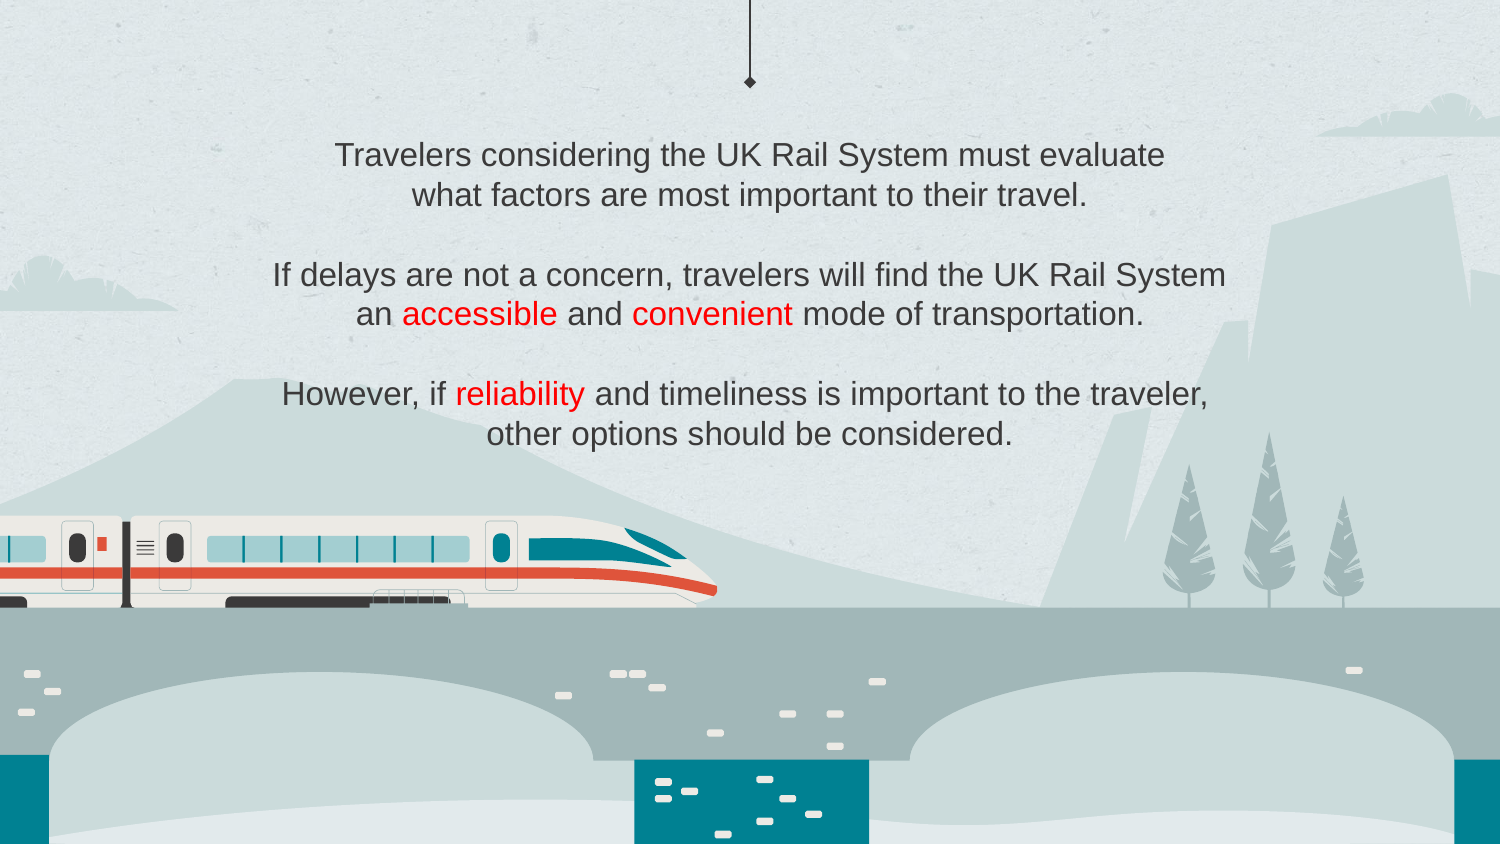

Travelers considering the UK Rail System must evaluate
 what factors are most important to their travel.

If delays are not a concern, travelers will find the UK Rail System
an accessible and convenient mode of transportation.

However, if reliability and timeliness is important to the traveler,
other options should be considered.